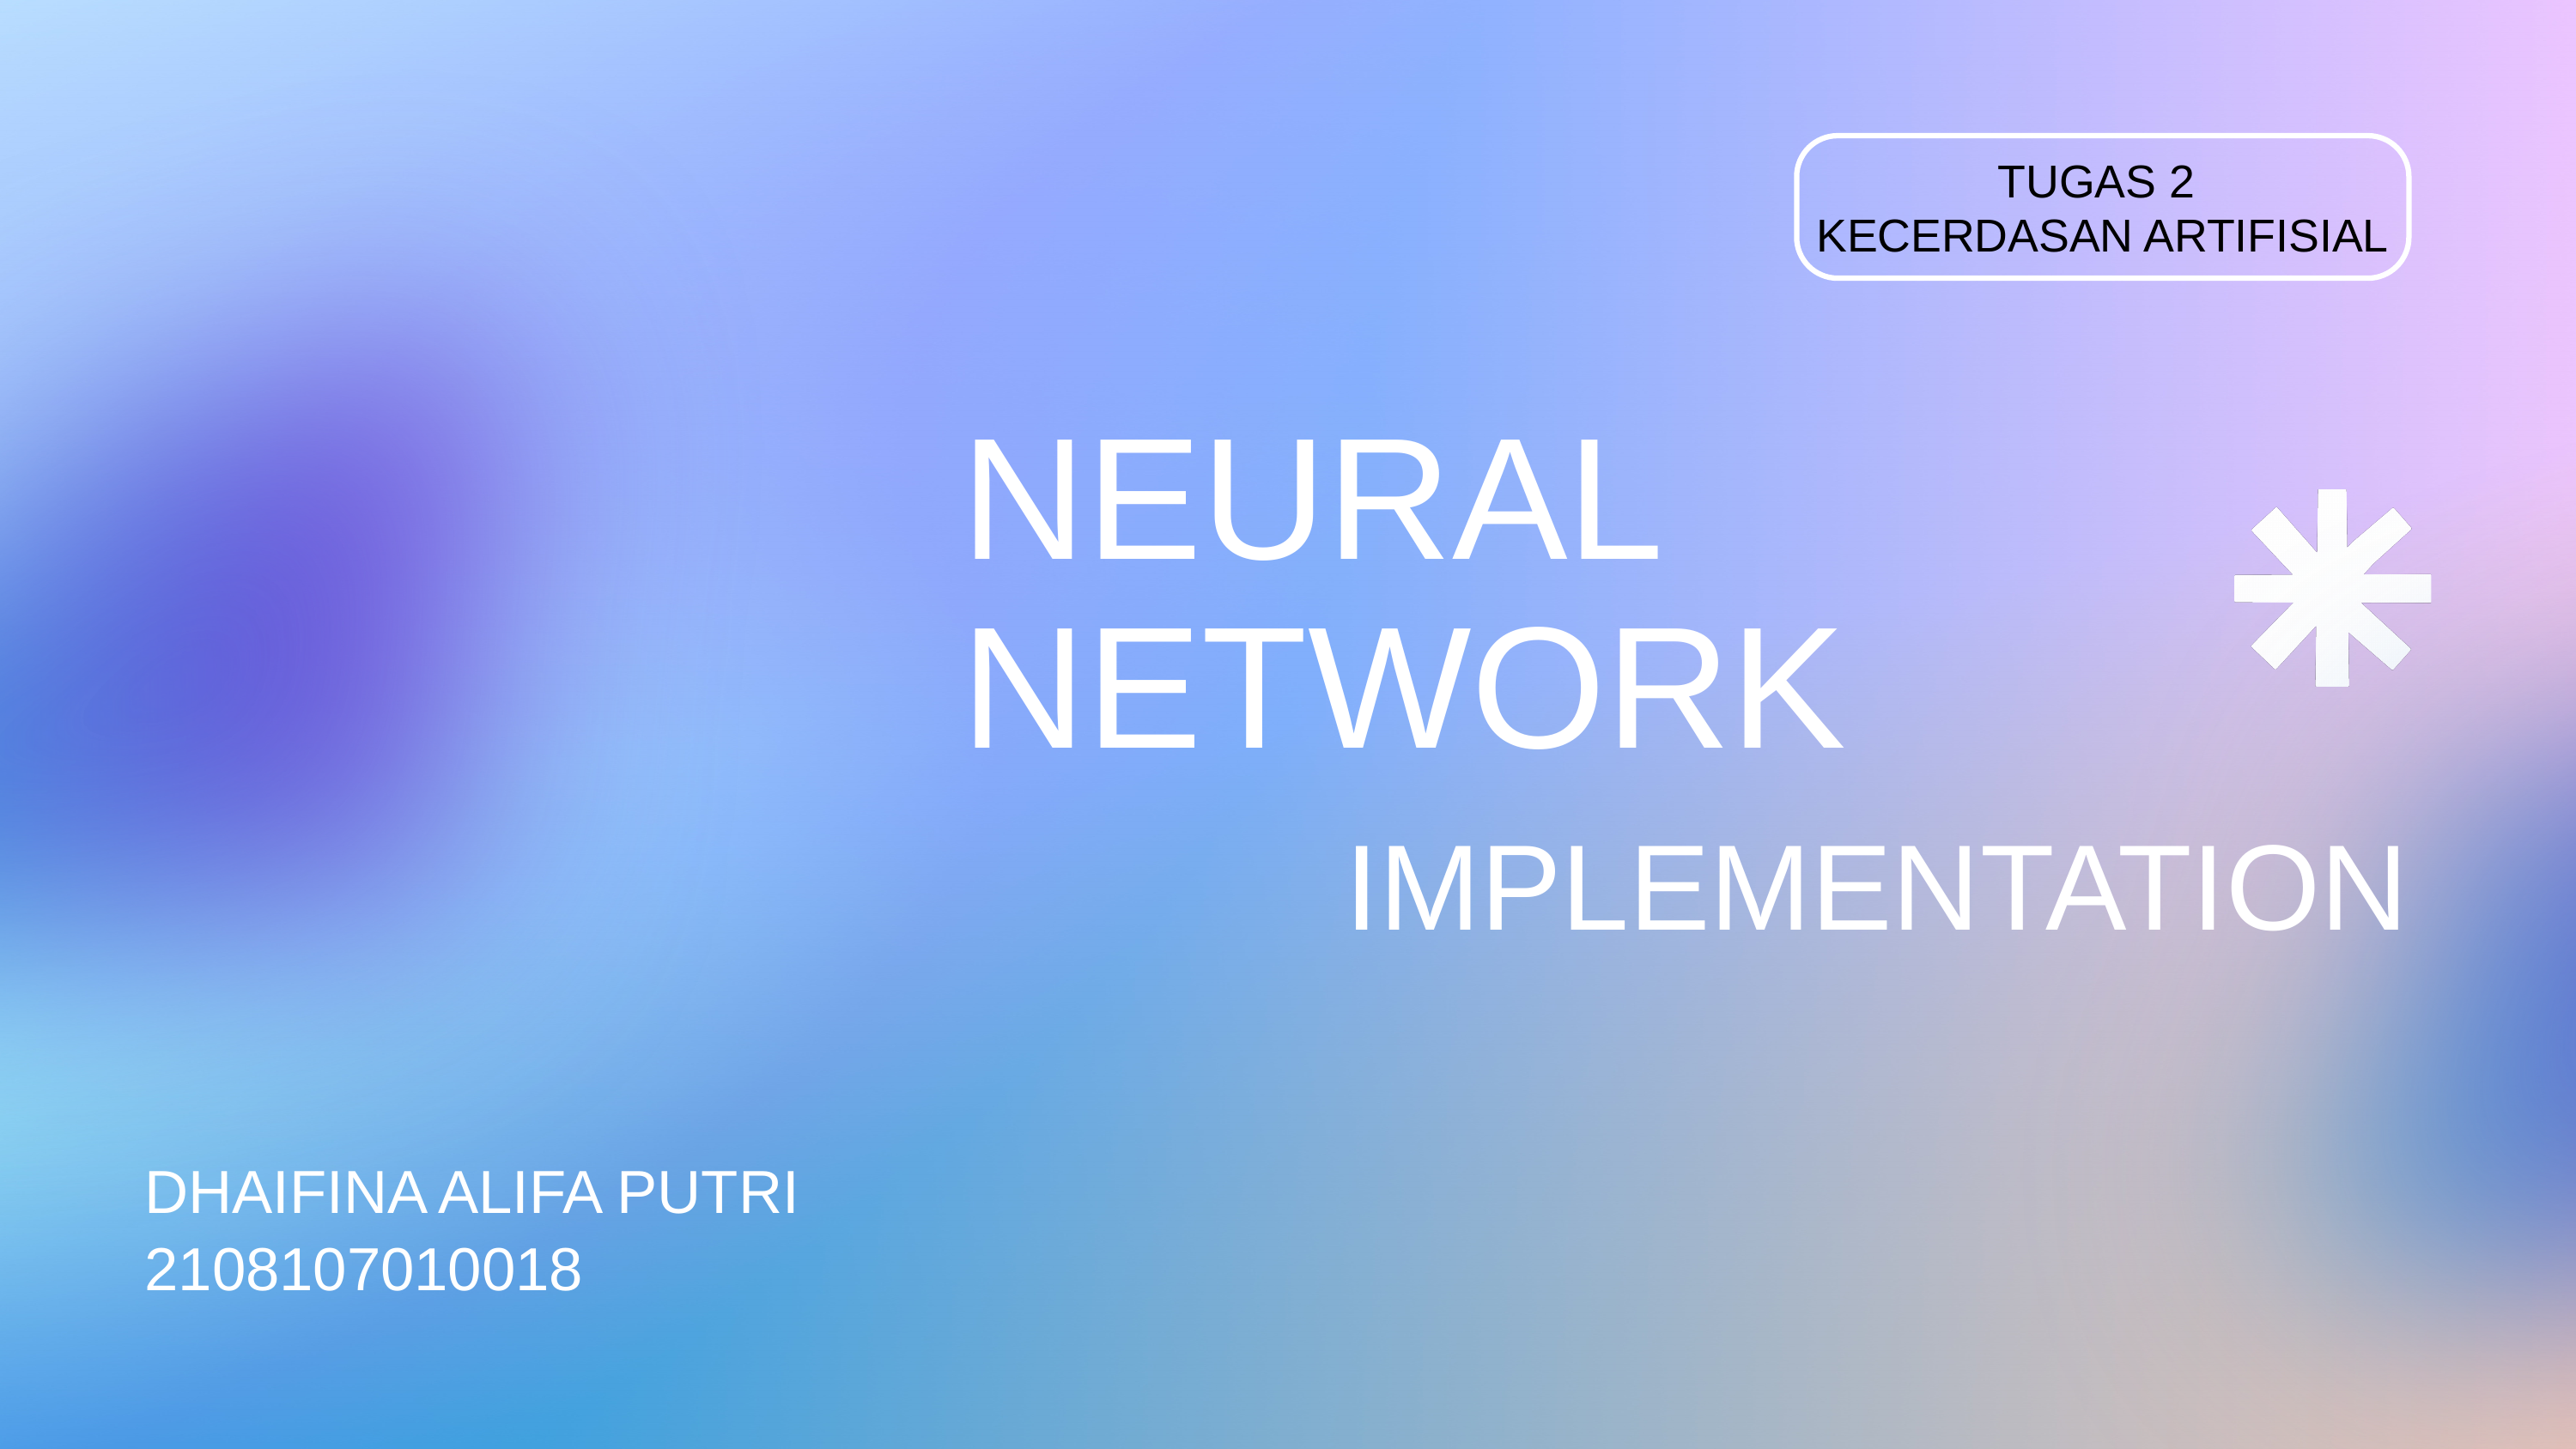

TUGAS 2
KECERDASAN ARTIFISIAL
NEURAL NETWORK

IMPLEMENTATION
DHAIFINA ALIFA PUTRI
2108107010018